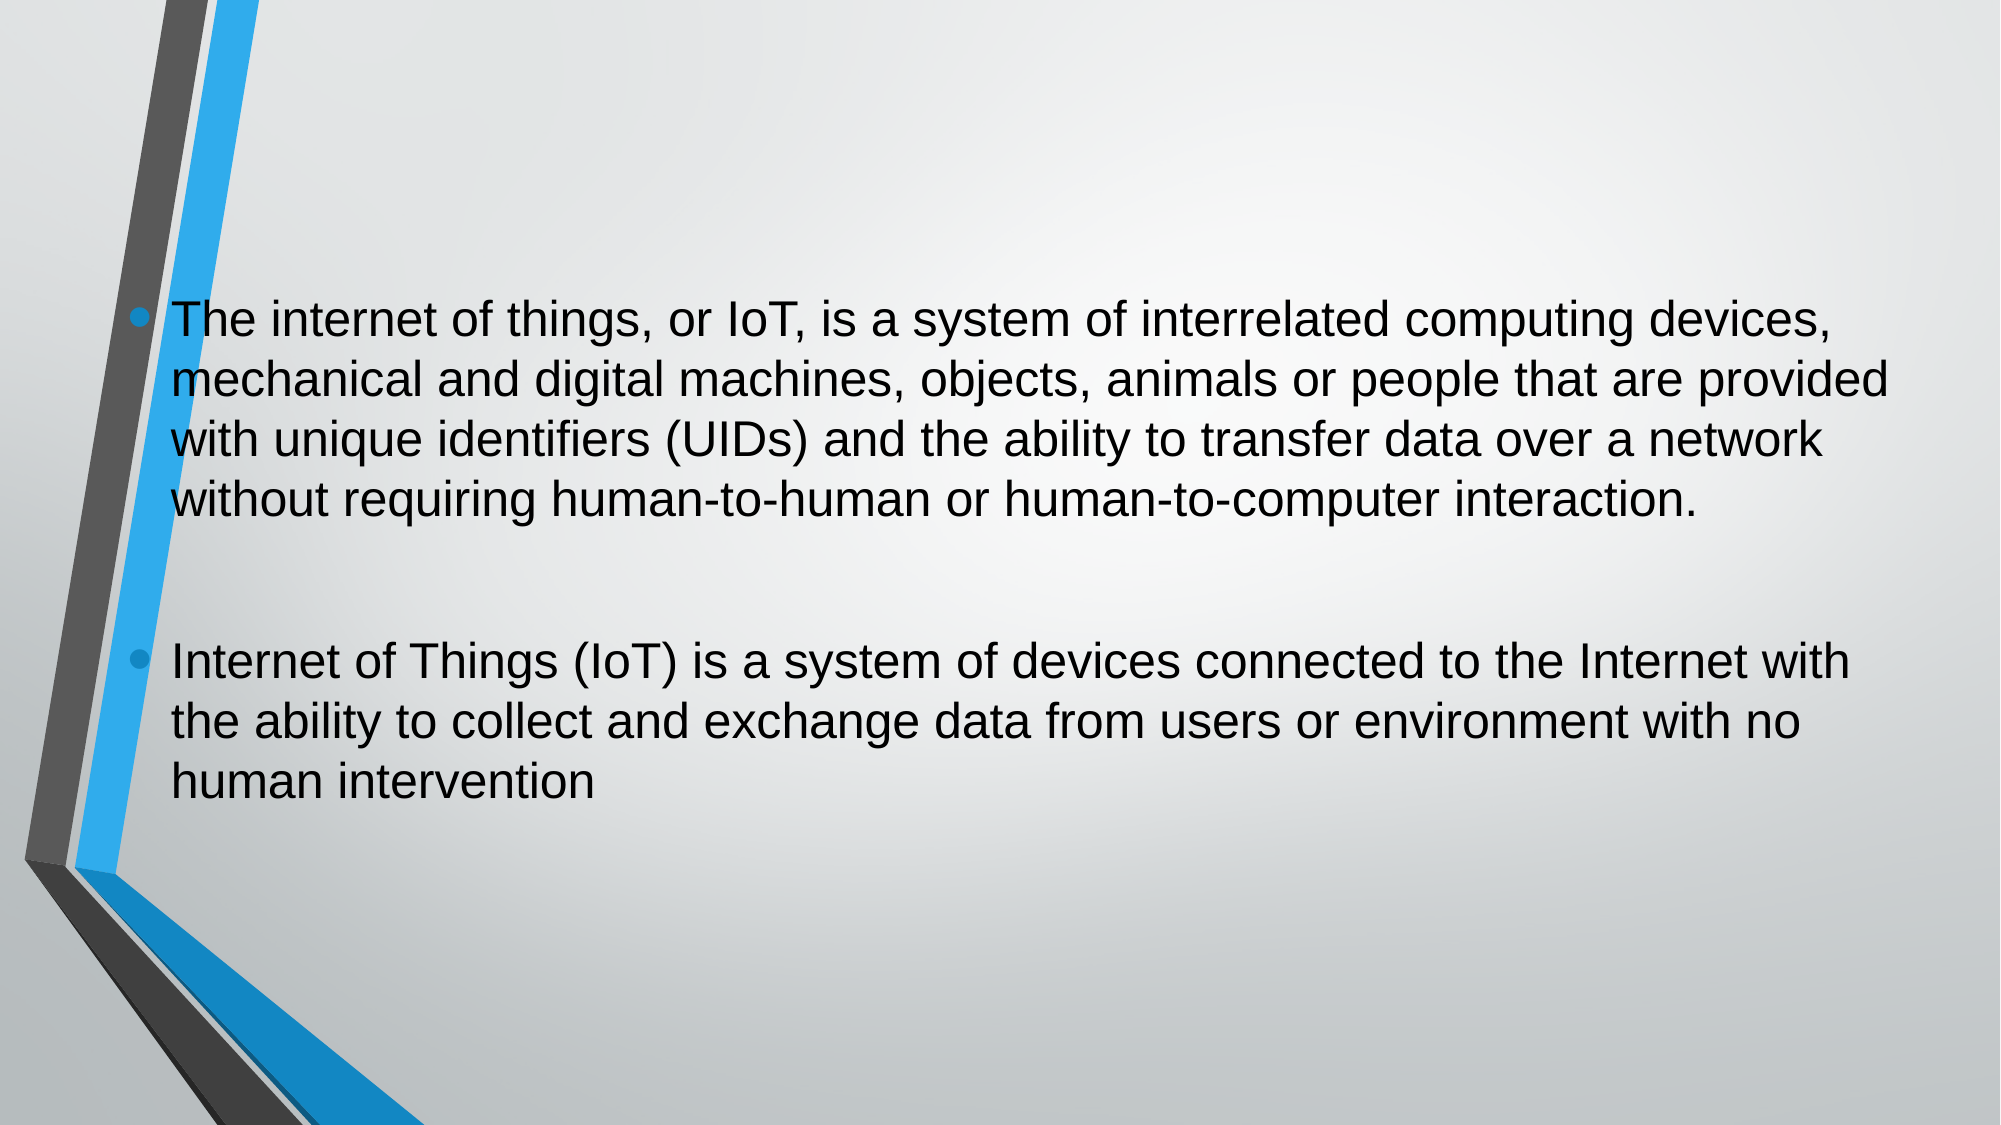

#
The internet of things, or IoT, is a system of interrelated computing devices, mechanical and digital machines, objects, animals or people that are provided with unique identifiers (UIDs) and the ability to transfer data over a network without requiring human-to-human or human-to-computer interaction.

Internet of Things (IoT) is a system of devices connected to the Internet with the ability to collect and exchange data from users or environment with no human intervention